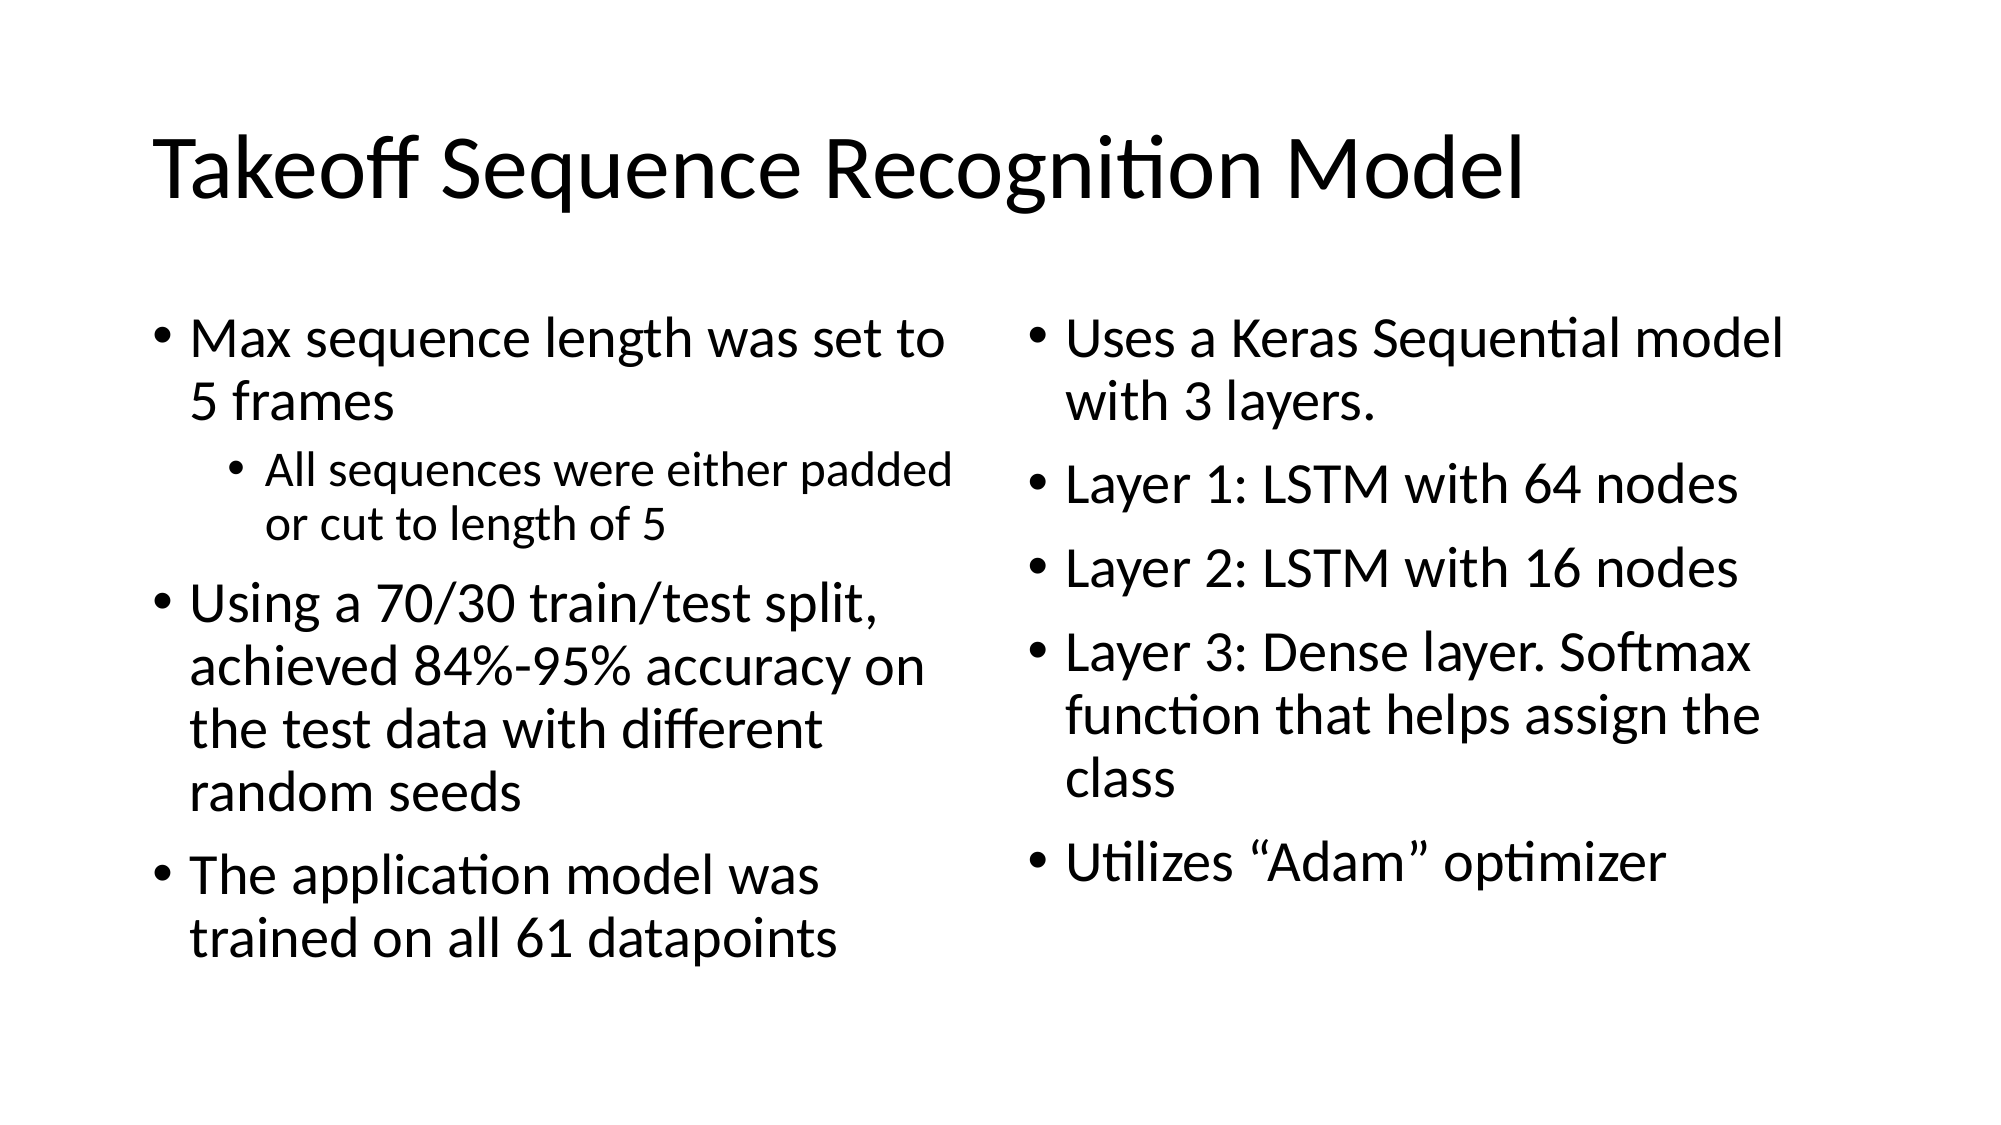

# Takeoff Sequence Recognition Model
Max sequence length was set to 5 frames
All sequences were either padded or cut to length of 5
Using a 70/30 train/test split, achieved 84%-95% accuracy on the test data with different random seeds
The application model was trained on all 61 datapoints

Uses a Keras Sequential model with 3 layers.
Layer 1: LSTM with 64 nodes
Layer 2: LSTM with 16 nodes
Layer 3: Dense layer. Softmax function that helps assign the class
Utilizes “Adam” optimizer